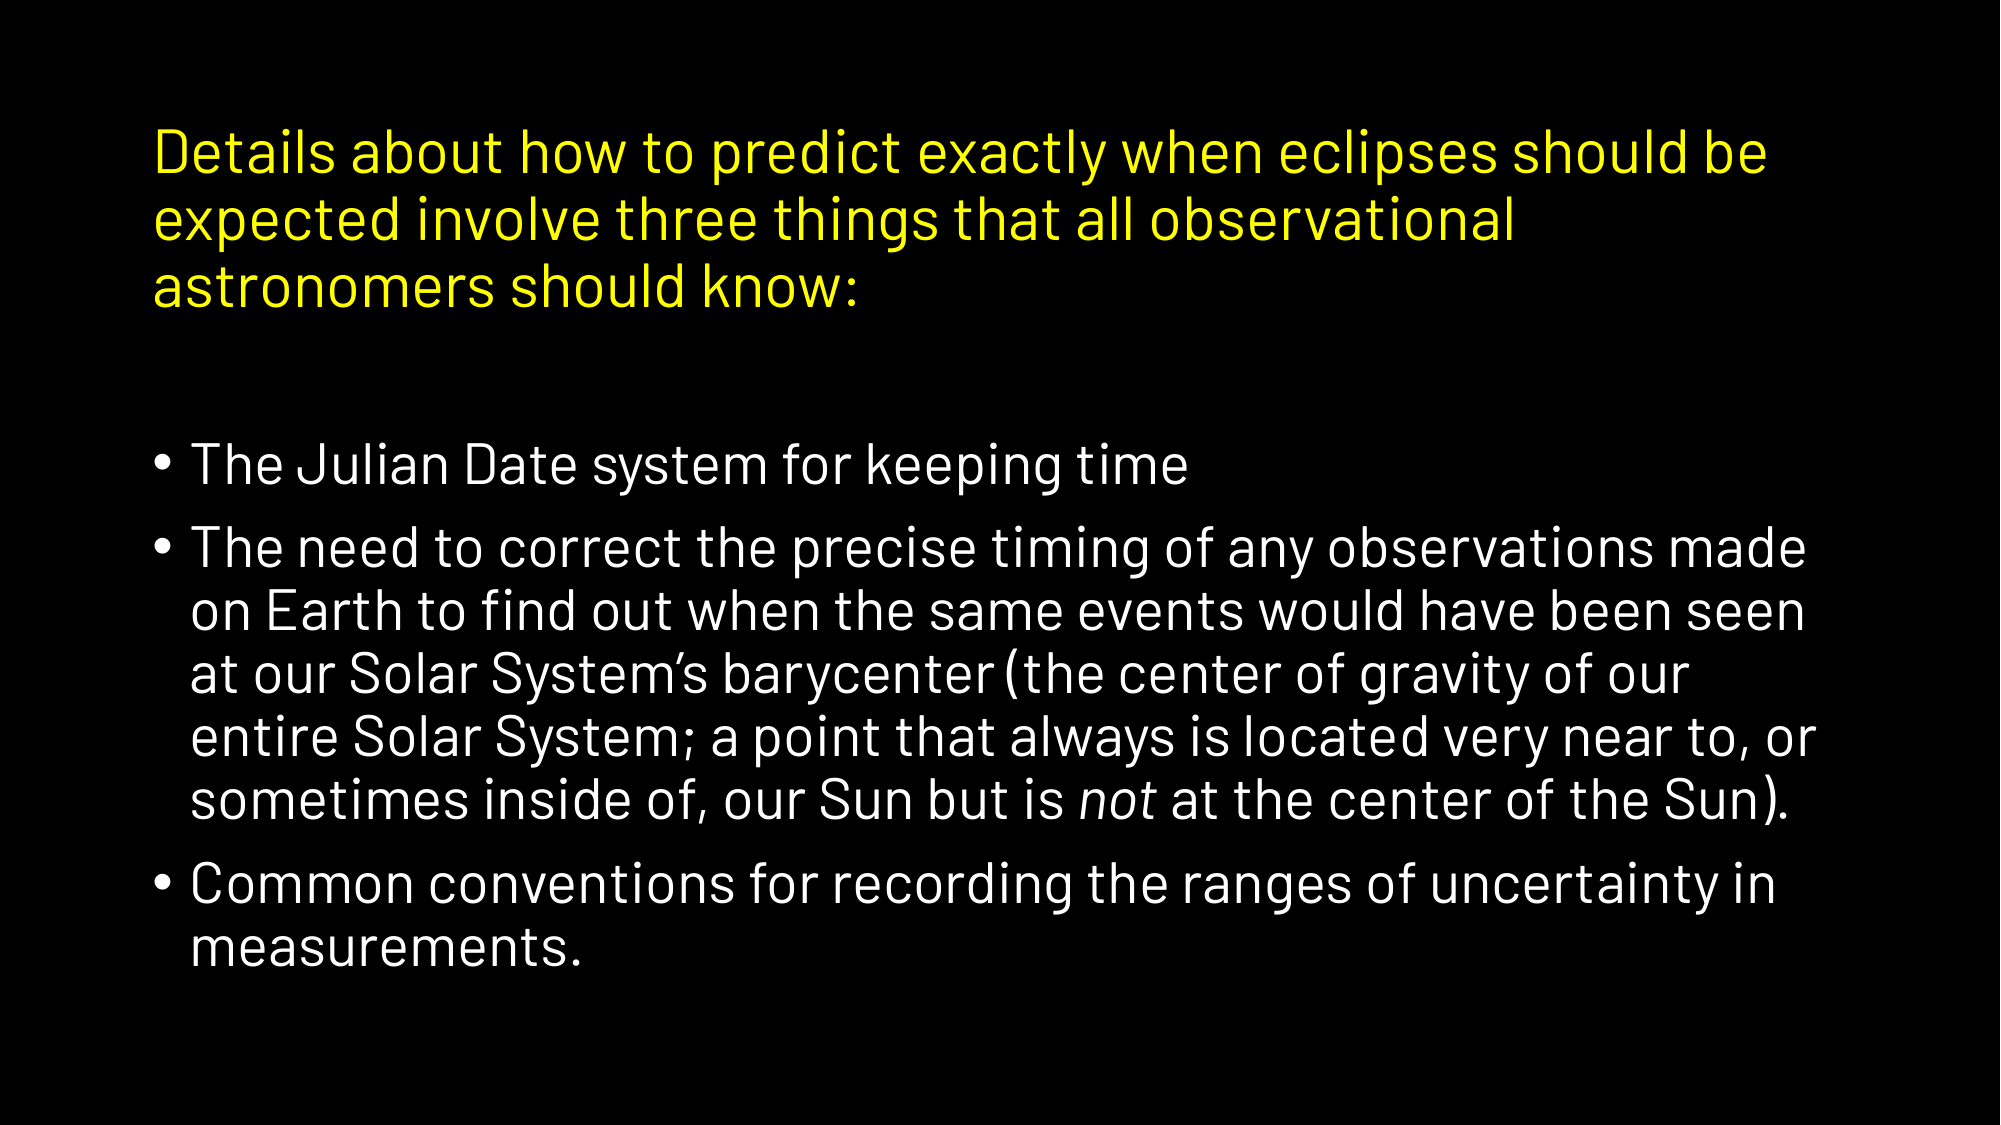

# Details about how to predict exactly when eclipses should be expected involve three things that all observational astronomers should know:
The Julian Date system for keeping time
The need to correct the precise timing of any observations made on Earth to find out when the same events would have been seen at our Solar System’s barycenter (the center of gravity of our entire Solar System; a point that always is located very near to, or sometimes inside of, our Sun but is not at the center of the Sun).
Common conventions for recording the ranges of uncertainty in measurements.